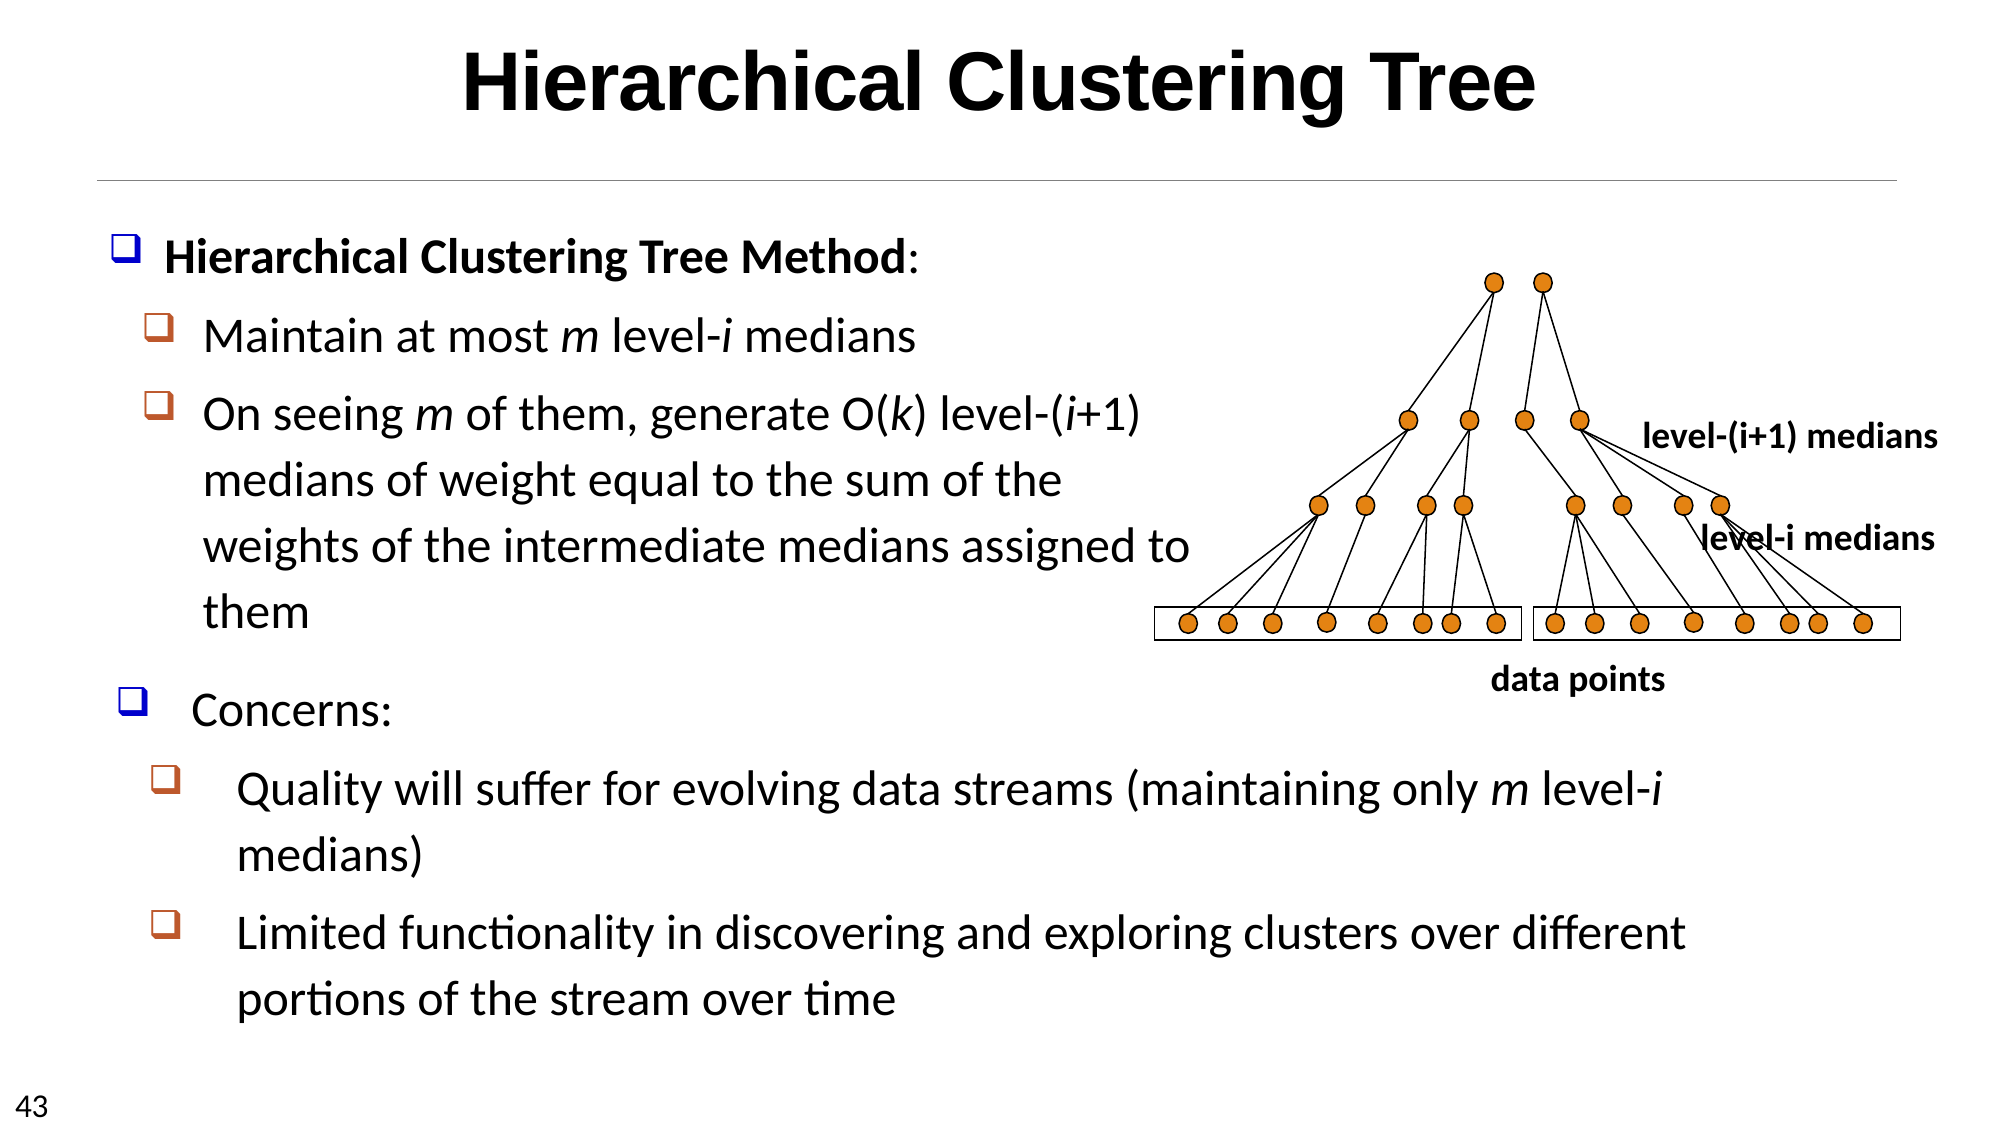

# Hierarchical Clustering Tree
Hierarchical Clustering Tree Method:
Maintain at most m level-i medians
On seeing m of them, generate O(k) level-(i+1) medians of weight equal to the sum of the weights of the intermediate medians assigned to them

level-(i+1) medians

level-i medians

data points
Concerns:
Quality will suffer for evolving data streams (maintaining only m level-i medians)
Limited functionality in discovering and exploring clusters over different portions of the stream over time